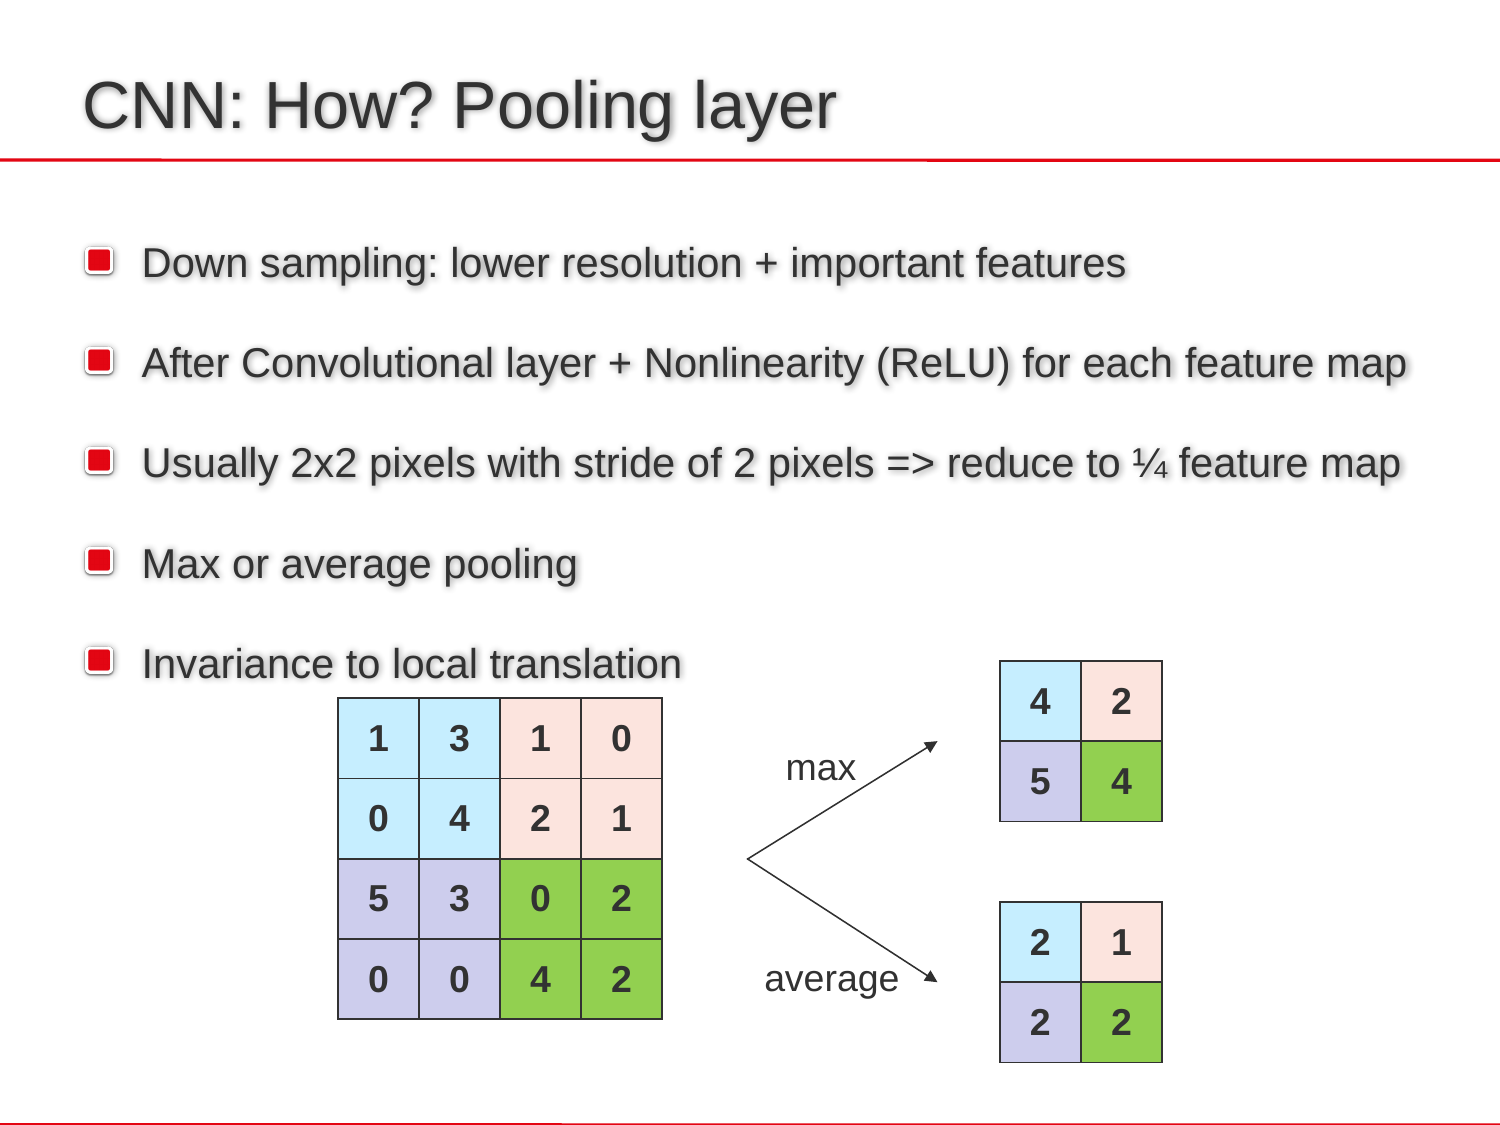

# CNN: How? Pooling layer
Down sampling: lower resolution + important features
After Convolutional layer + Nonlinearity (ReLU) for each feature map
Usually 2x2 pixels with stride of 2 pixels => reduce to ¼ feature map
Max or average pooling
Invariance to local translation
| 4 | 2 |
| --- | --- |
| 5 | 4 |
| 1 | 3 | 1 | 0 |
| --- | --- | --- | --- |
| 0 | 4 | 2 | 1 |
| 5 | 3 | 0 | 2 |
| 0 | 0 | 4 | 2 |
max
| 2 | 1 |
| --- | --- |
| 2 | 2 |
average